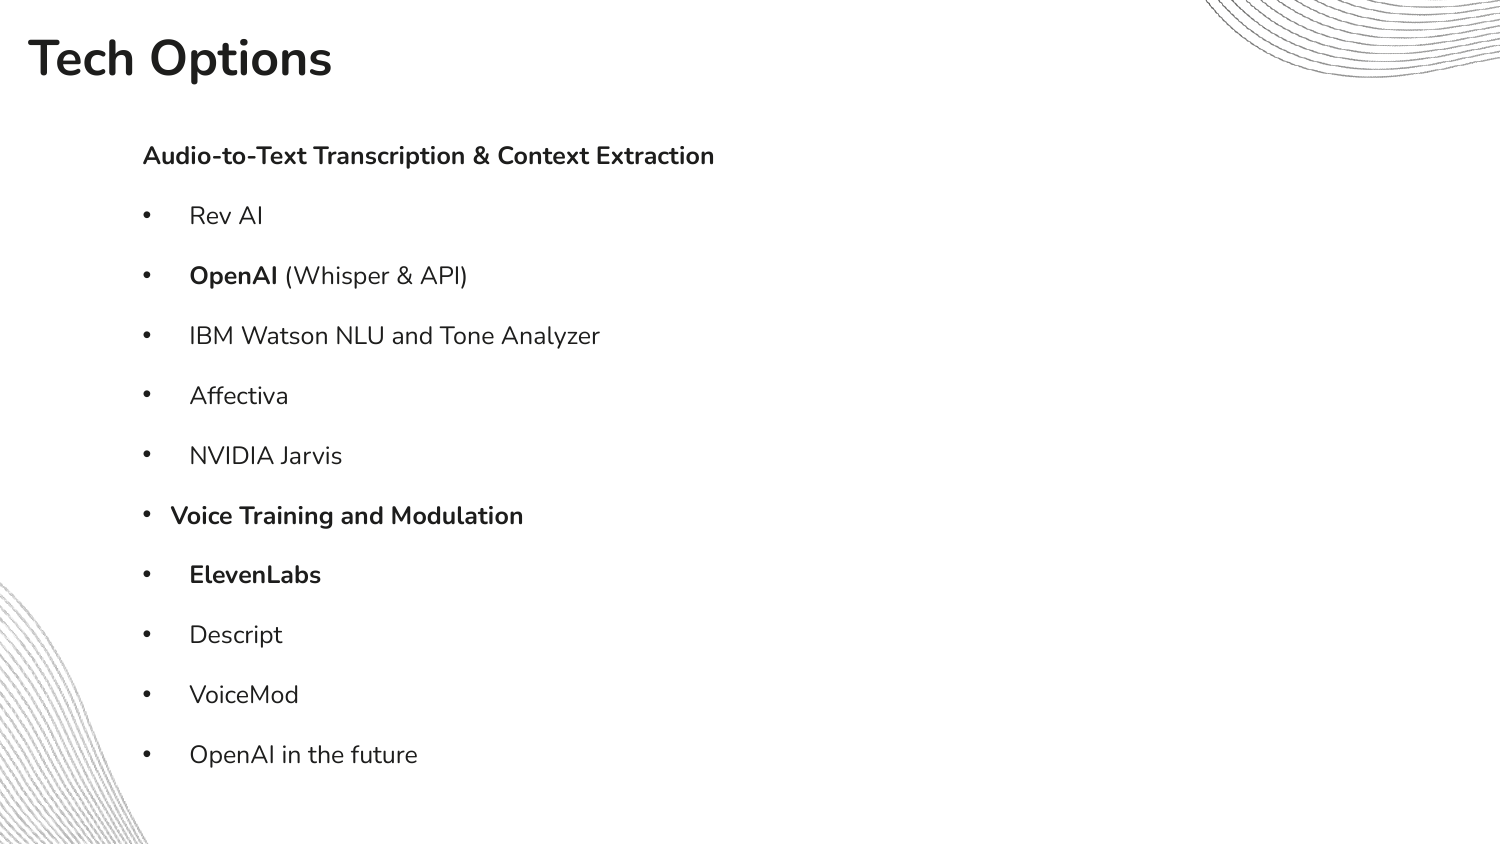

Tech Options
Audio-to-Text Transcription & Context Extraction
Rev AI
OpenAI (Whisper & API)
IBM Watson NLU and Tone Analyzer
Affectiva
NVIDIA Jarvis
Voice Training and Modulation
ElevenLabs
Descript
VoiceMod
OpenAI in the future